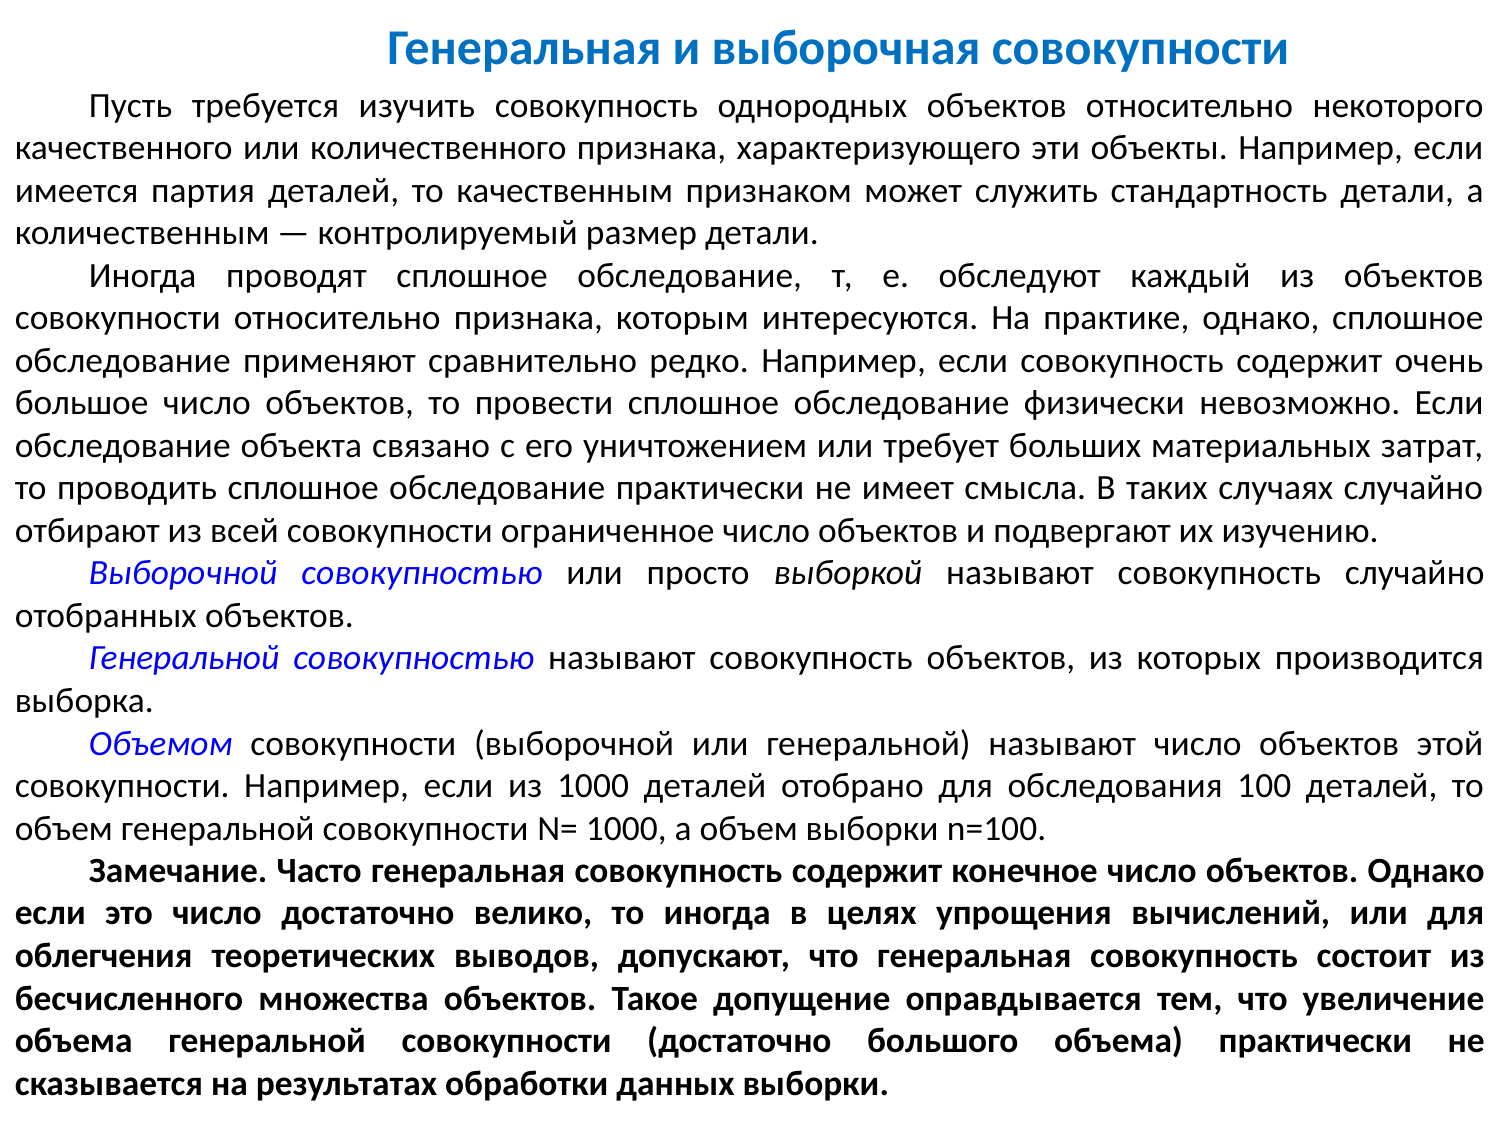

Генеральная и выборочная совокупности

Пусть требуется изучить совокупность однородных объектов относительно некоторого качественного или количественного признака, характеризующего эти объекты. Например, если имеется партия деталей, то качественным признаком может служить стандартность детали, а количественным — контролируемый размер детали.
Иногда проводят сплошное обследование, т, е. обследуют каждый из объектов совокупности относительно признака, которым интересуются. На практике, однако, сплошное обследование применяют сравнительно редко. Например, если совокупность содержит очень большое число объектов, то провести сплошное обследование физически невозможно. Если обследование объекта связано с его уничтожением или требует больших материальных затрат, то проводить сплошное обследование практически не имеет смысла. В таких случаях случайно отбирают из всей совокупности ограниченное число объектов и подвергают их изучению.
Выборочной совокупностью или просто выборкой называют совокупность случайно отобранных объектов.
Генеральной совокупностью называют совокупность объектов, из которых производится выборка.
Объемом совокупности (выборочной или генеральной) называют число объектов этой совокупности. Например, если из 1000 деталей отобрано для обследования 100 деталей, то объем генеральной совокупности N= 1000, а объем выборки n=100.
Замечание. Часто генеральная совокупность содержит конечное число объектов. Однако если это число достаточно велико, то иногда в целях упрощения вычислений, или для облегчения теоретических выводов, допускают, что генеральная совокупность состоит из бесчисленного множества объектов. Такое допущение оправдывается тем, что увеличение объема генеральной совокупности (достаточно большого объема) практически не сказывается на результатах обработки данных выборки.